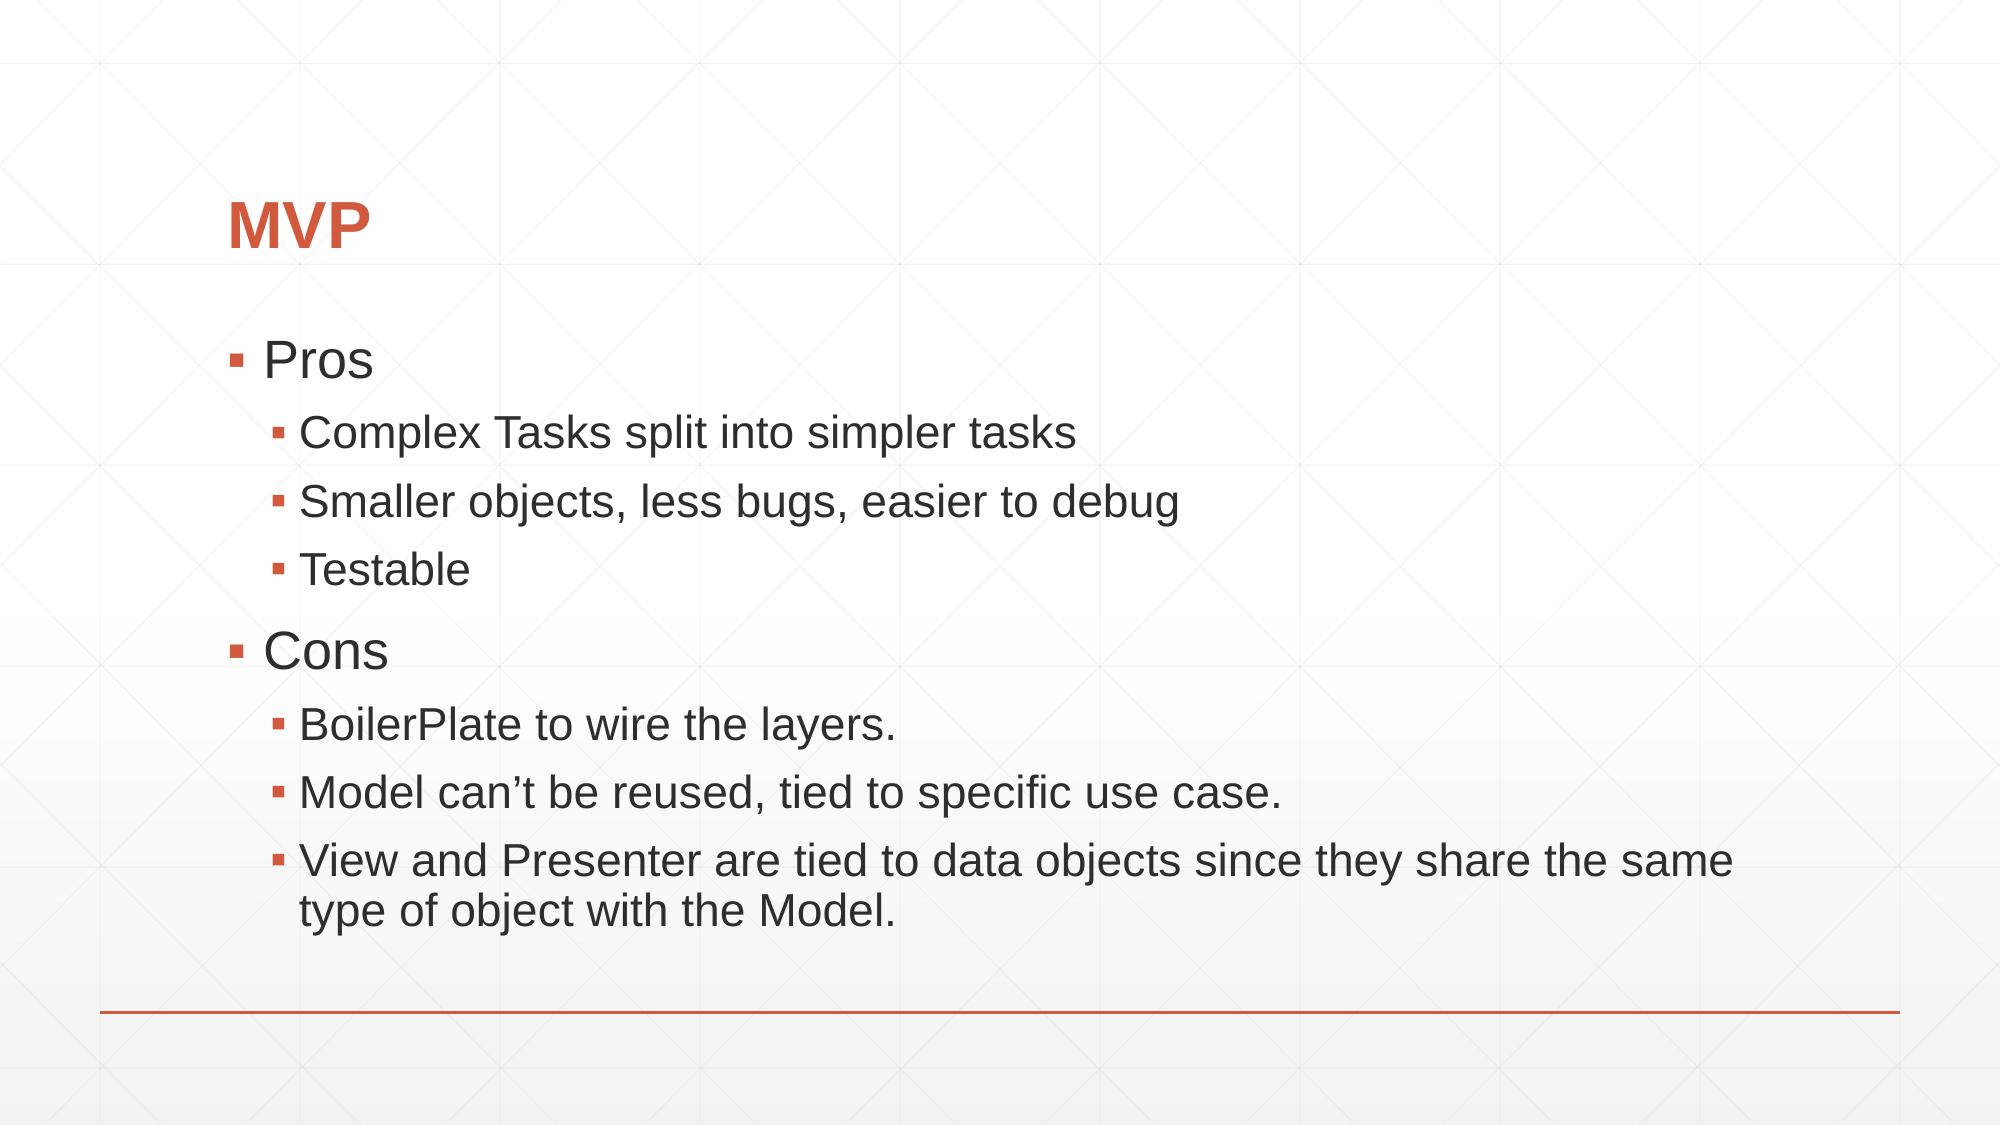

# MVP
Pros
Complex Tasks split into simpler tasks
Smaller objects, less bugs, easier to debug
Testable
Cons
BoilerPlate to wire the layers.
Model can’t be reused, tied to specific use case.
View and Presenter are tied to data objects since they share the same type of object with the Model.